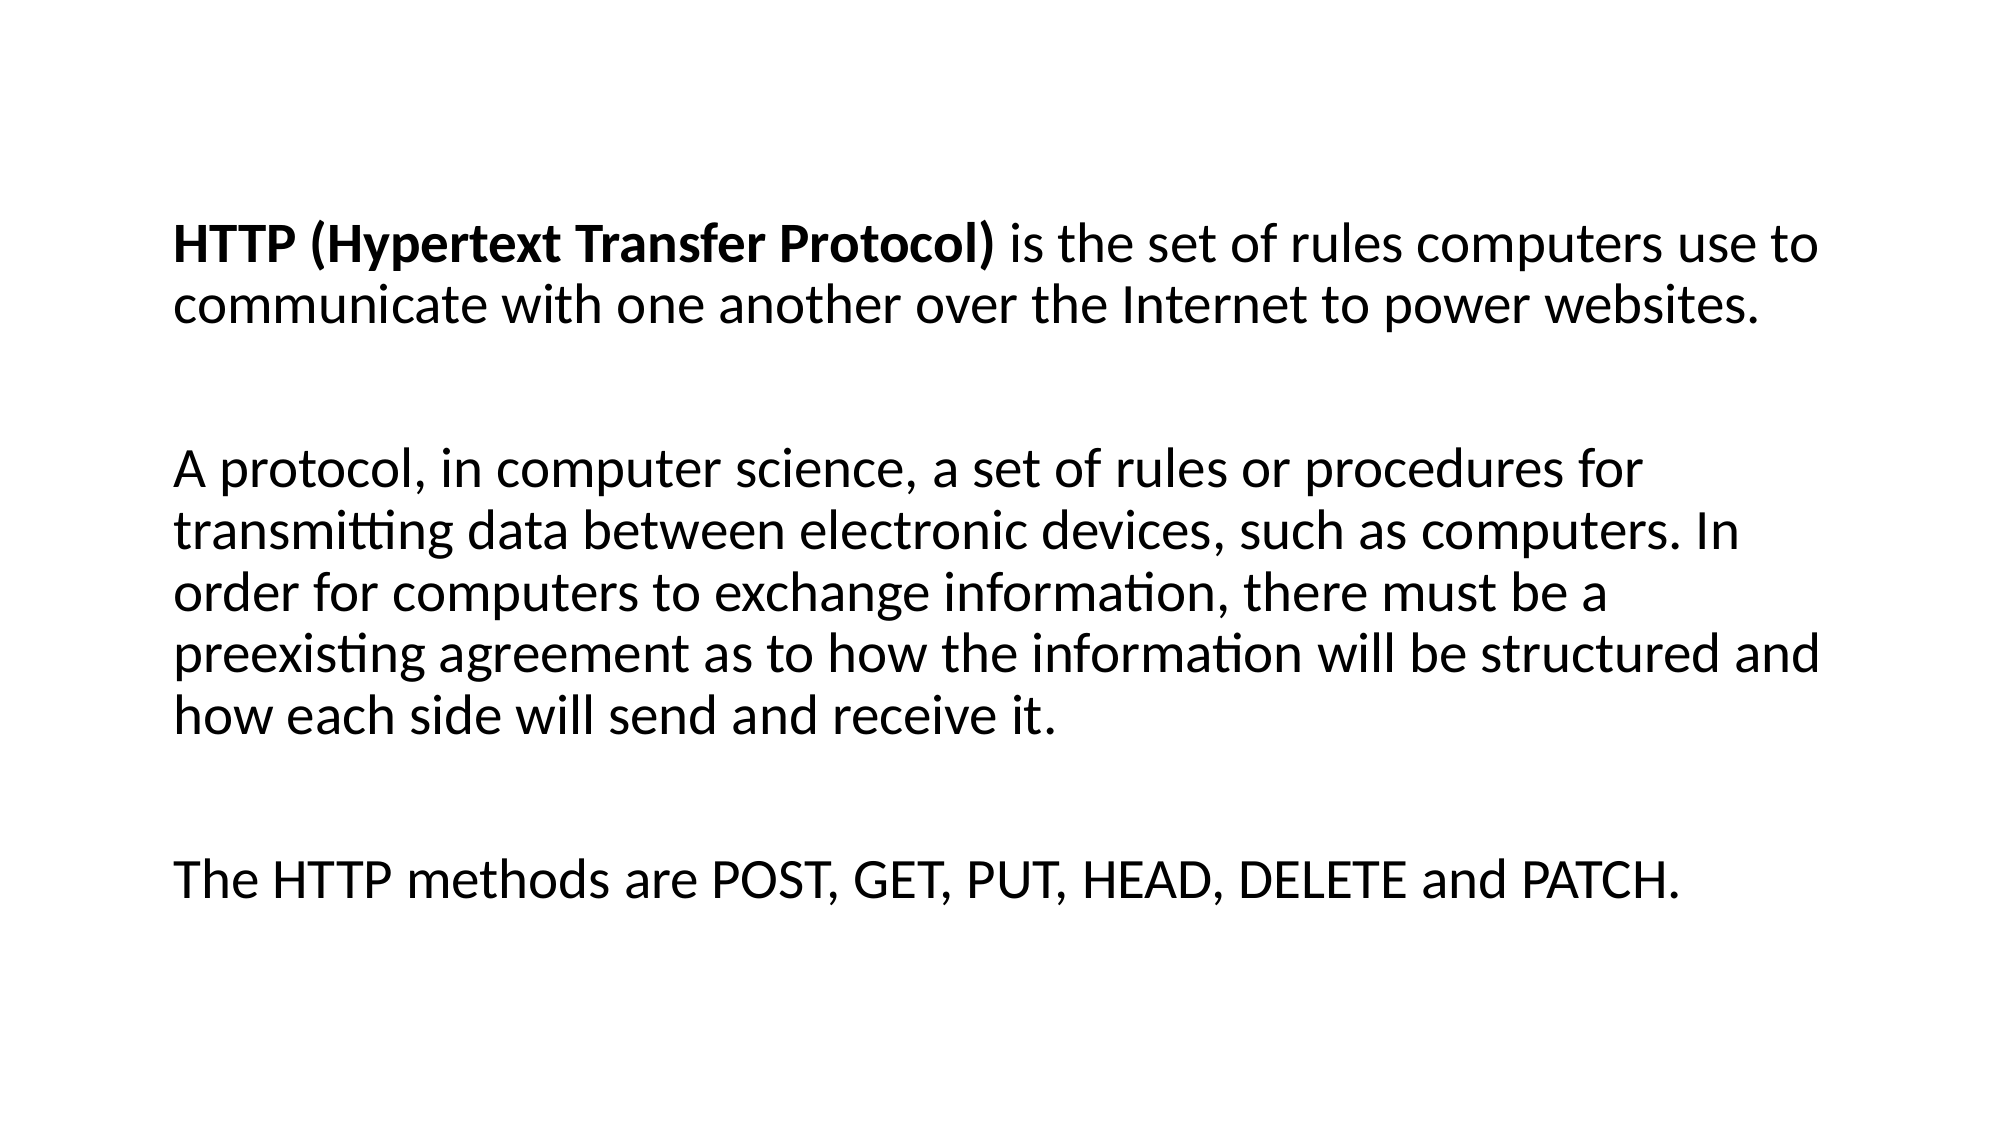

HTTP (Hypertext Transfer Protocol) is the set of rules computers use to communicate with one another over the Internet to power websites.

A protocol, in computer science, a set of rules or procedures for transmitting data between electronic devices, such as computers. In order for computers to exchange information, there must be a preexisting agreement as to how the information will be structured and how each side will send and receive it.

The HTTP methods are POST, GET, PUT, HEAD, DELETE and PATCH.